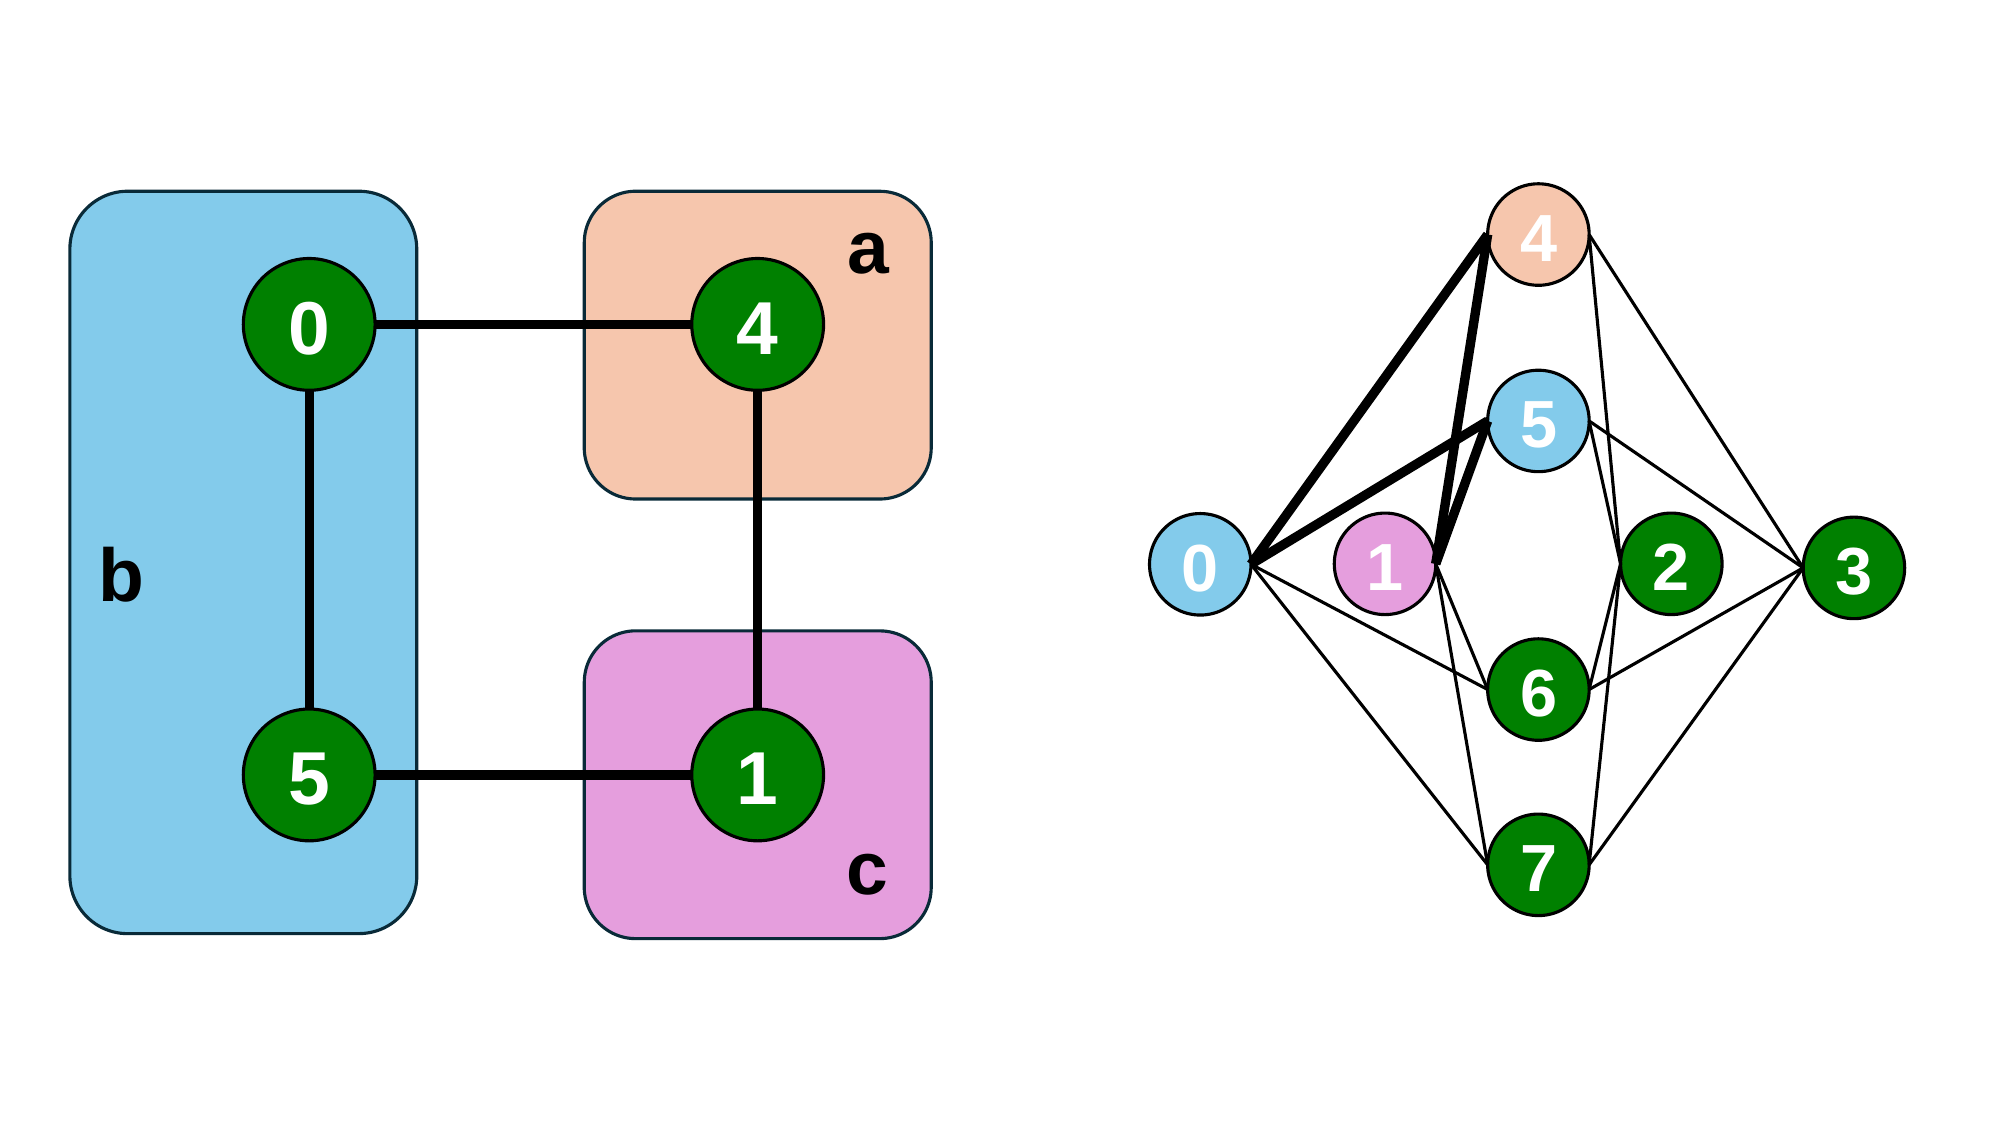

4
5
1
2
0
3
6
7

a
0
4
b

5
1
c